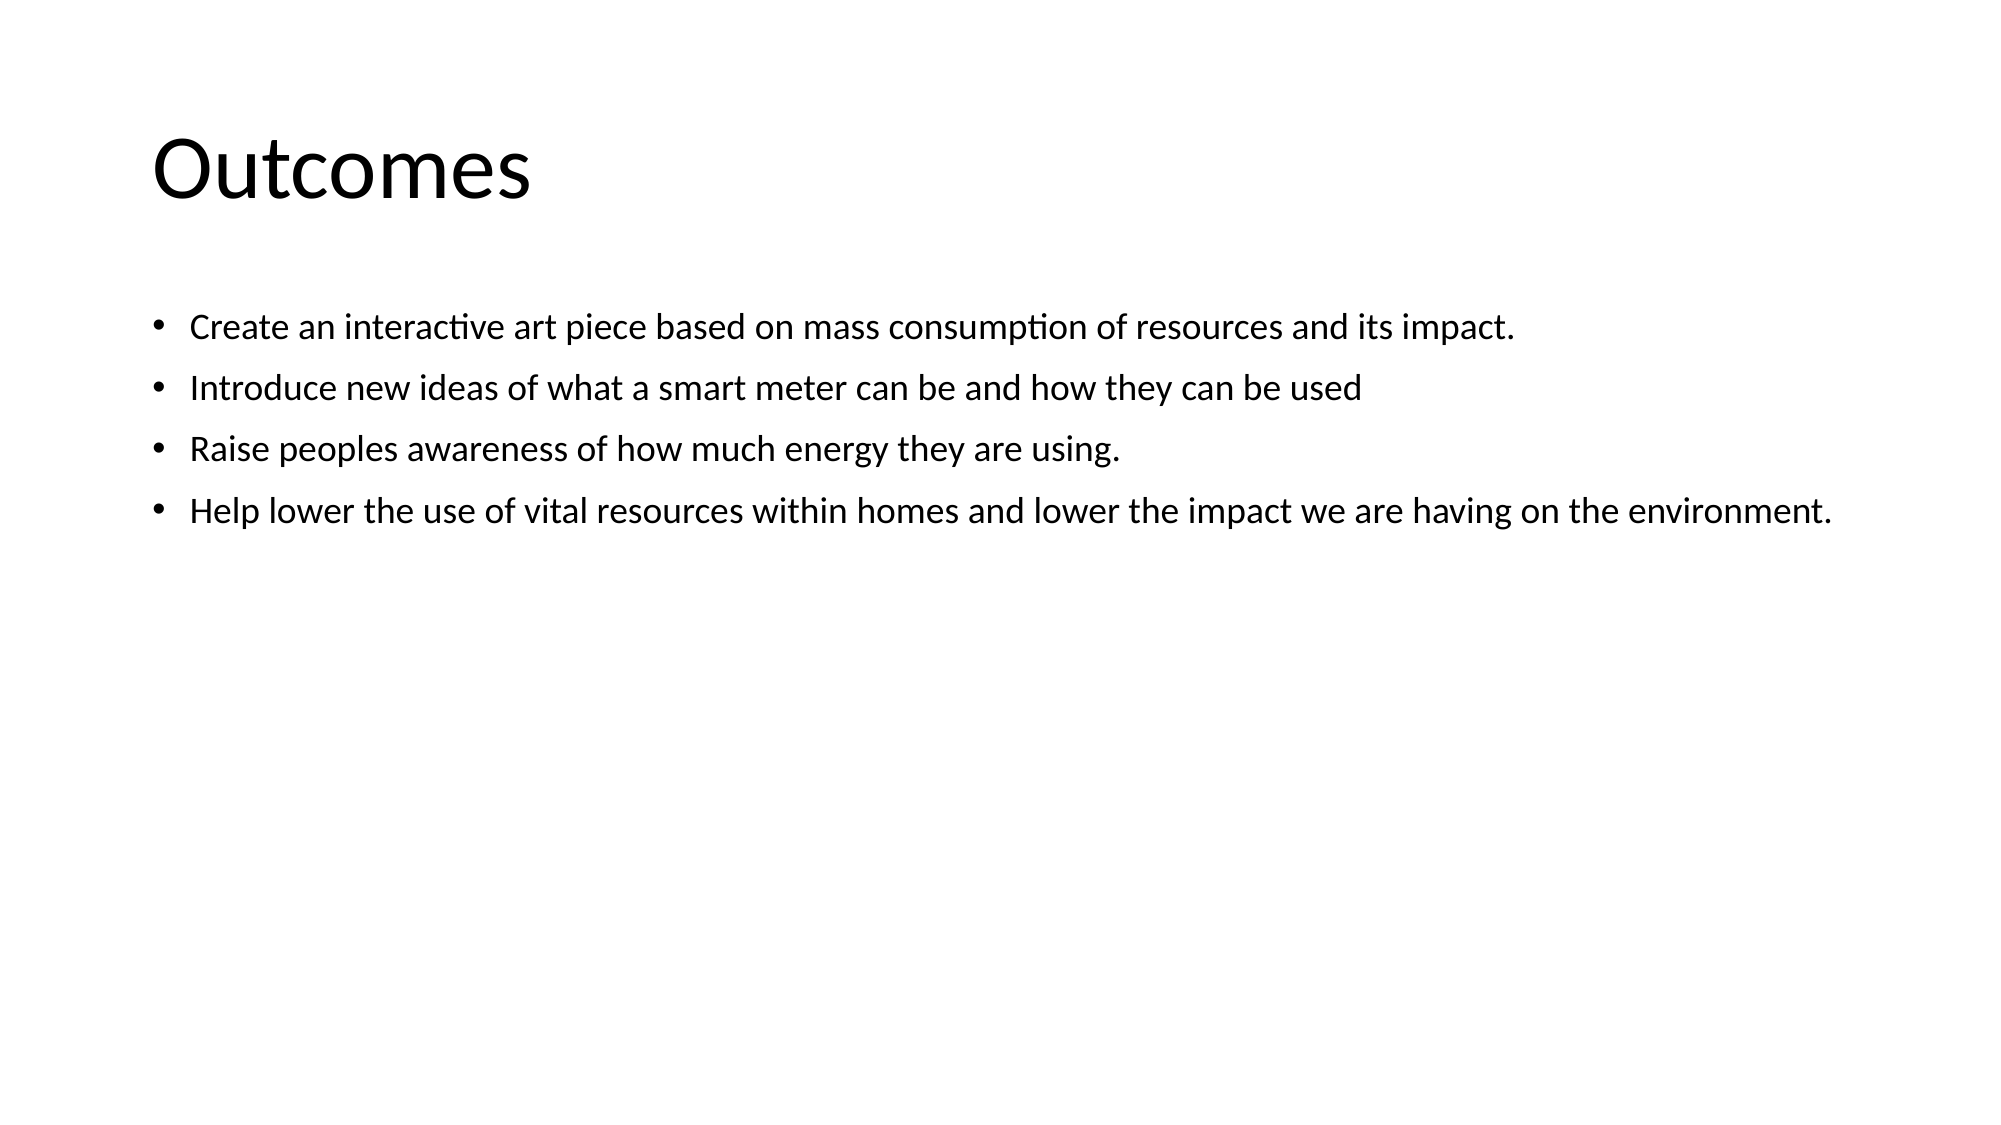

# Outcomes
Create an interactive art piece based on mass consumption of resources and its impact.
Introduce new ideas of what a smart meter can be and how they can be used
Raise peoples awareness of how much energy they are using.
Help lower the use of vital resources within homes and lower the impact we are having on the environment.